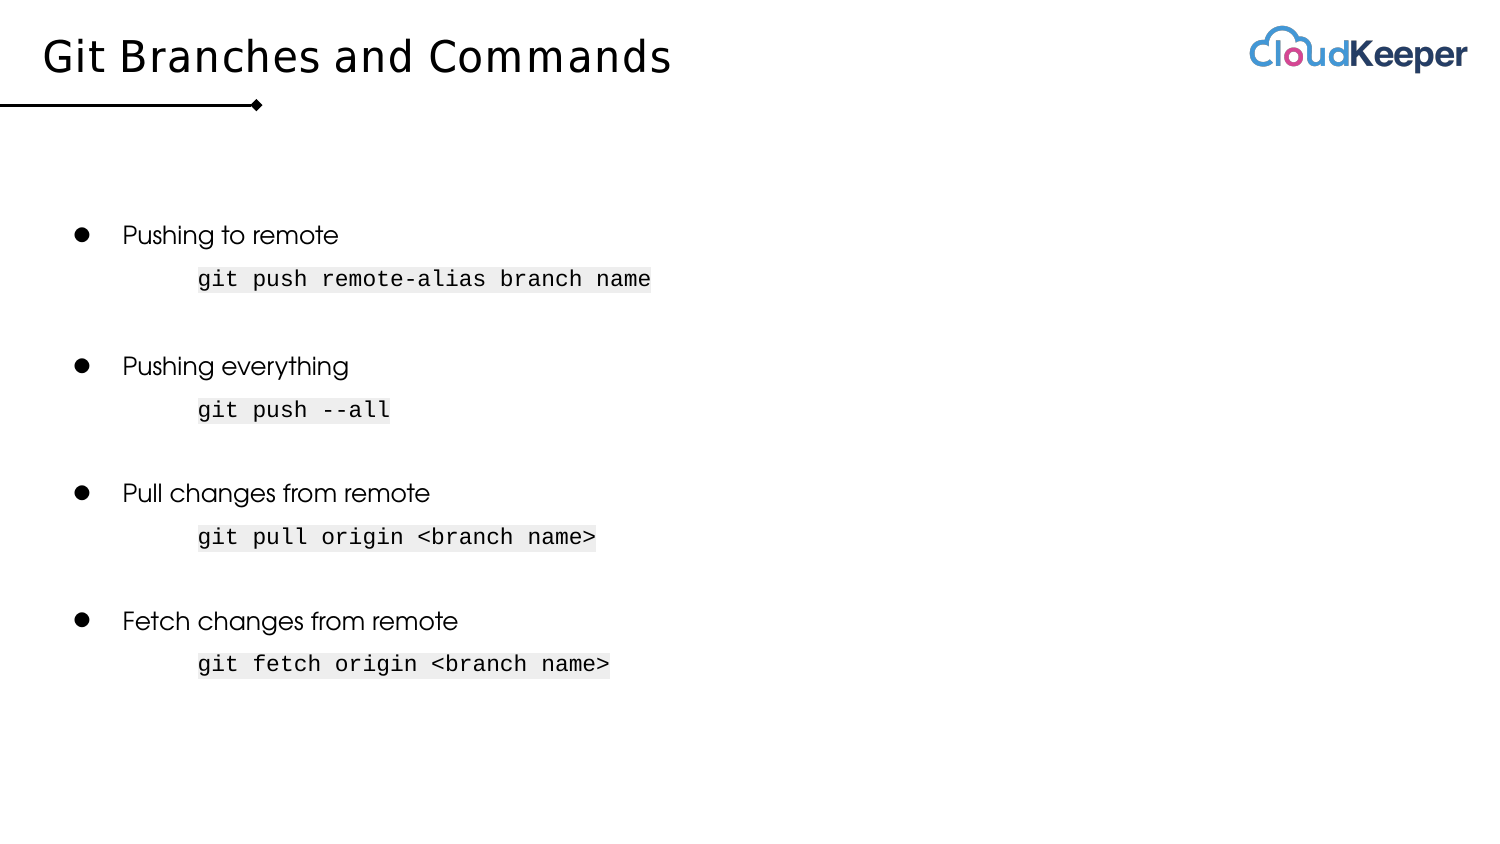

# Git Branches and Commands

Pushing to remote
git push remote-alias branch name

Pushing everything
git push --all

Pull changes from remote
git pull origin <branch name>

Fetch changes from remote
git fetch origin <branch name>